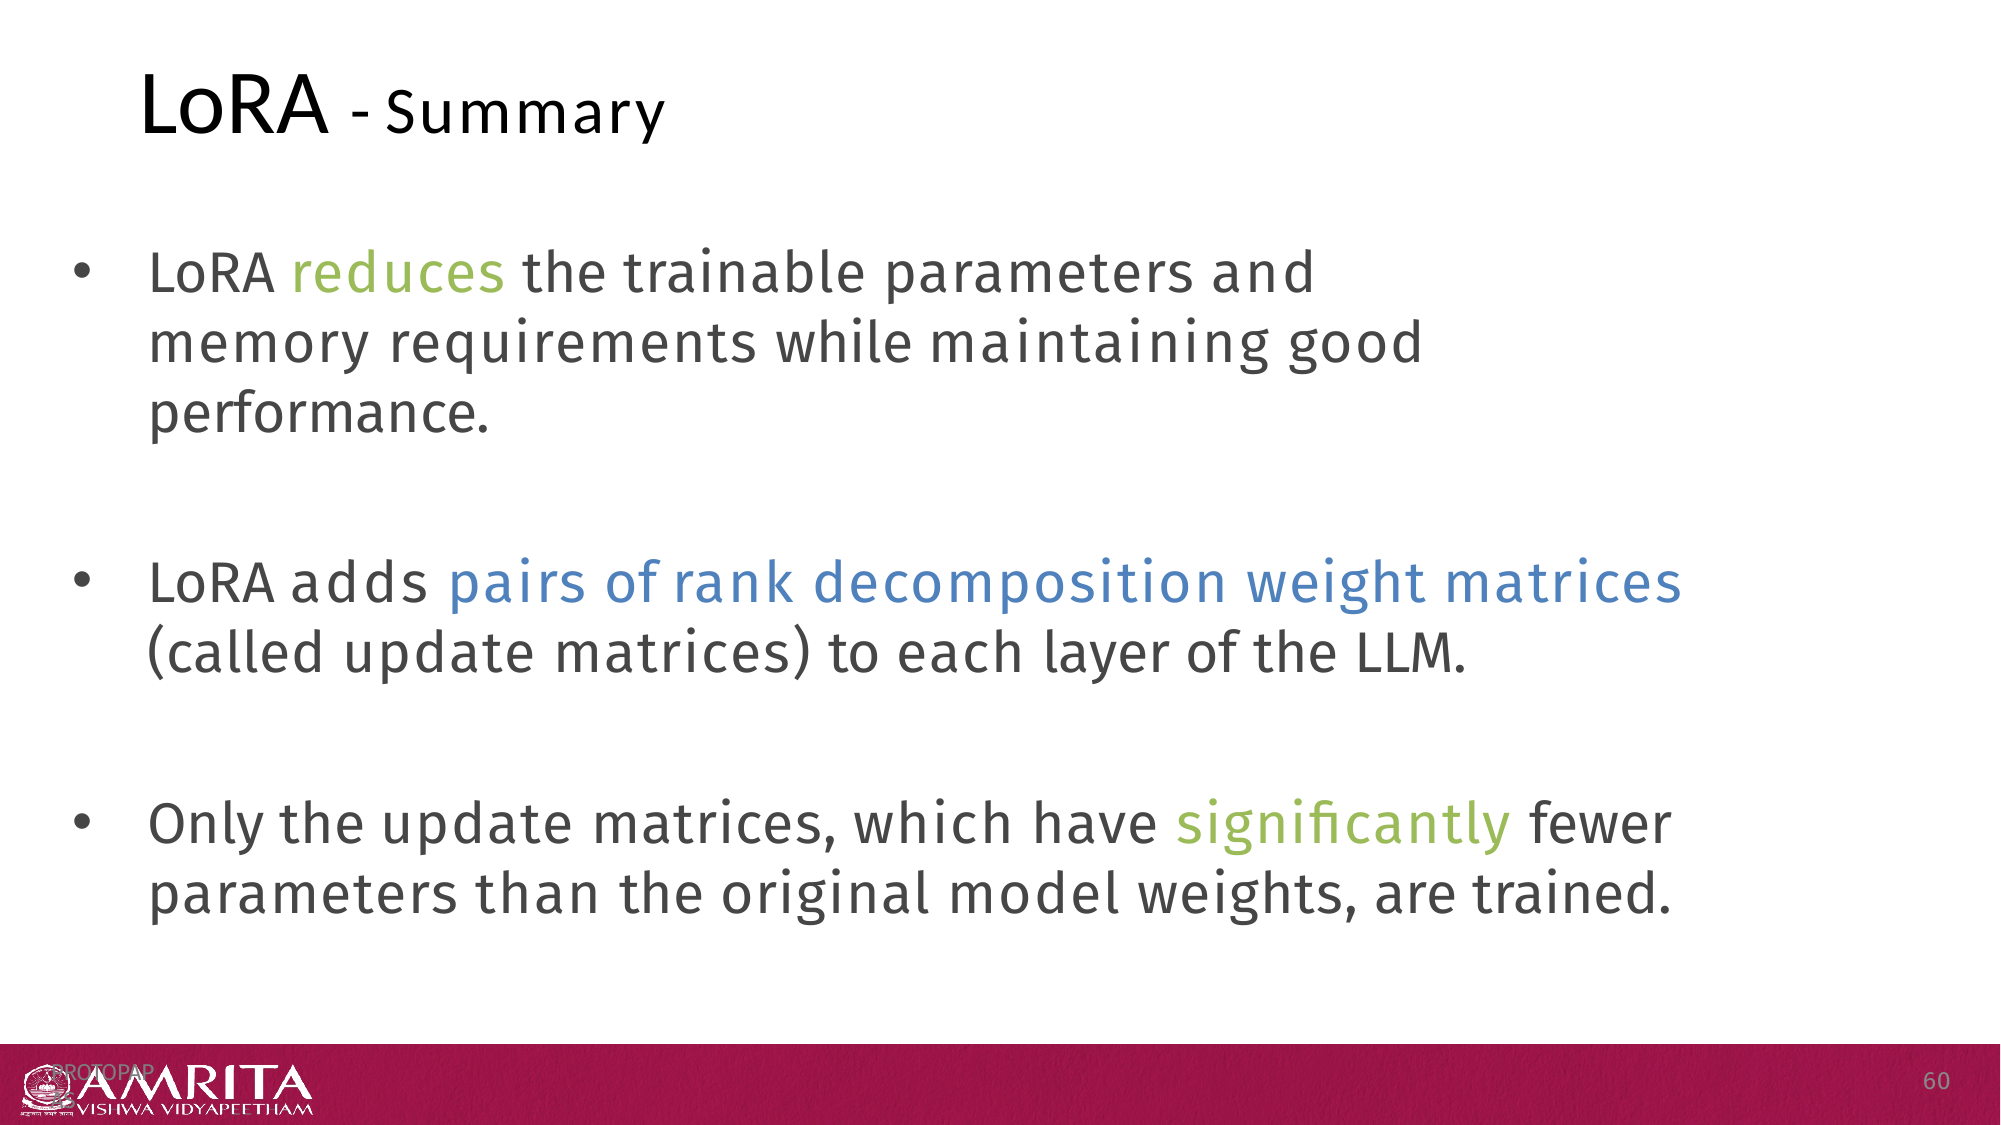

# LoRA - Summary
LoRA reduces the trainable parameters and memory requirements while maintaining good performance.

LoRA adds pairs of rank decomposition weight matrices (called update matrices) to each layer of the LLM.

Only the update matrices, which have significantly fewer parameters than the original model weights, are trained.
Protopapas
60